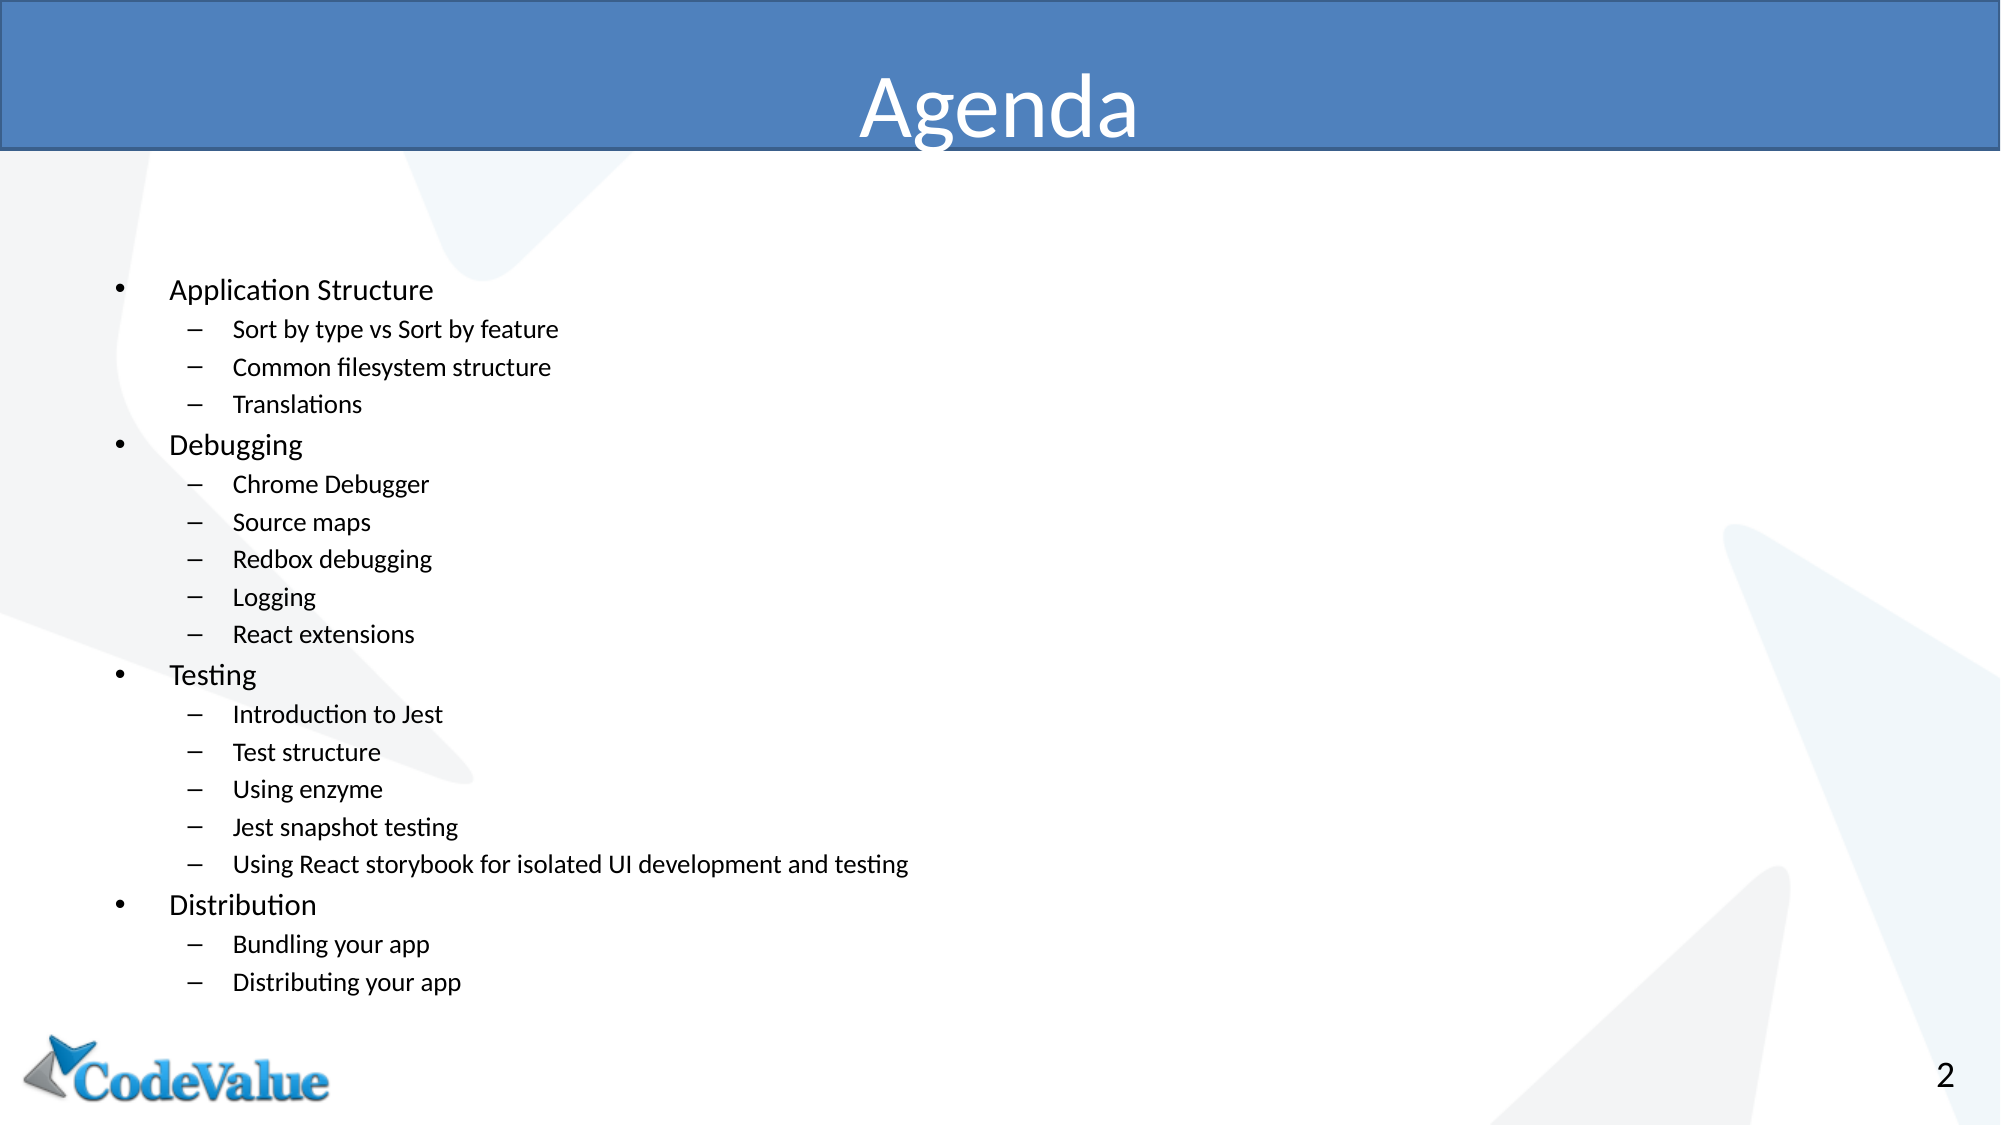

# Agenda
Application Structure
Sort by type vs Sort by feature
Common filesystem structure
Translations
Debugging
Chrome Debugger
Source maps
Redbox debugging
Logging
React extensions
Testing
Introduction to Jest
Test structure
Using enzyme
Jest snapshot testing
Using React storybook for isolated UI development and testing
Distribution
Bundling your app
Distributing your app